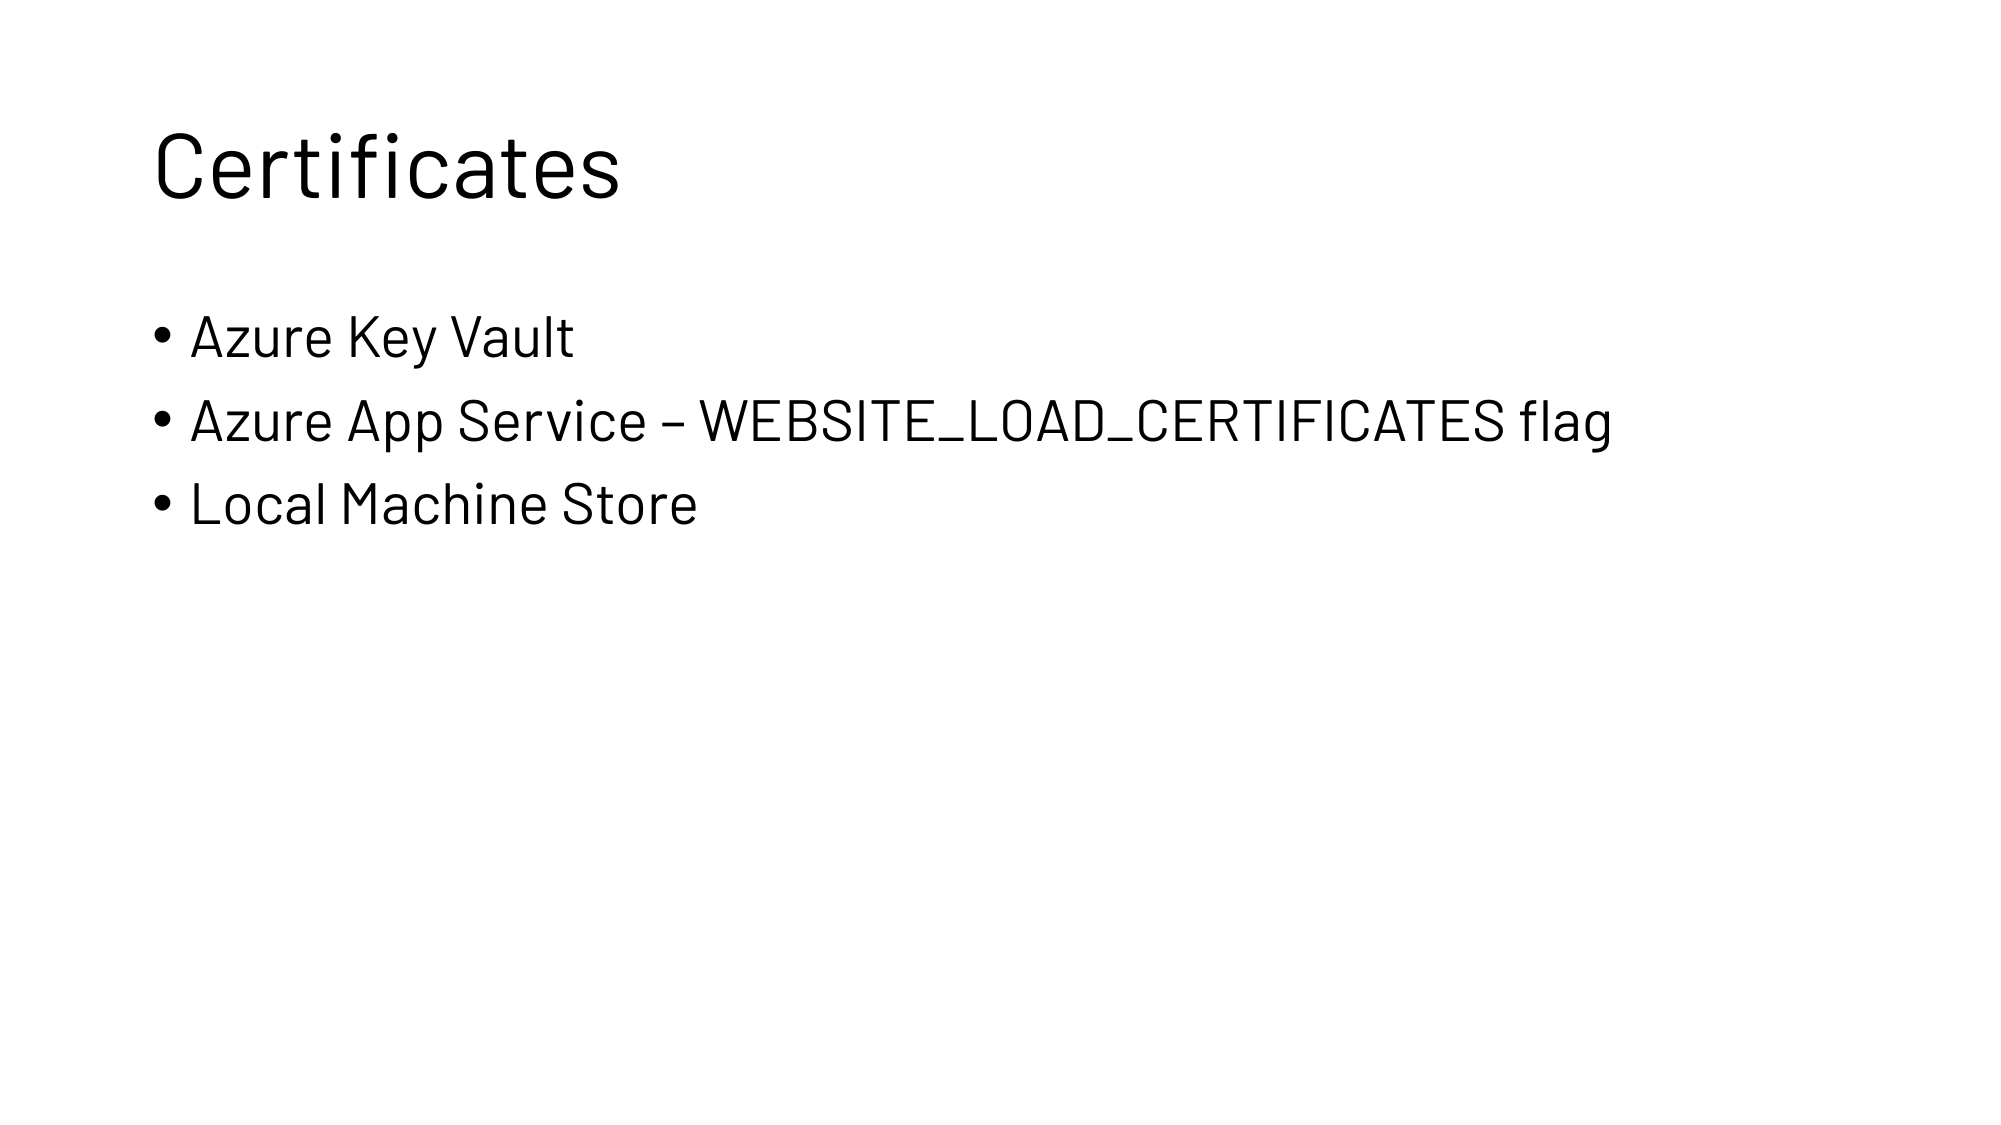

# Certificates
Azure Key Vault
Azure App Service – WEBSITE_LOAD_CERTIFICATES flag
Local Machine Store